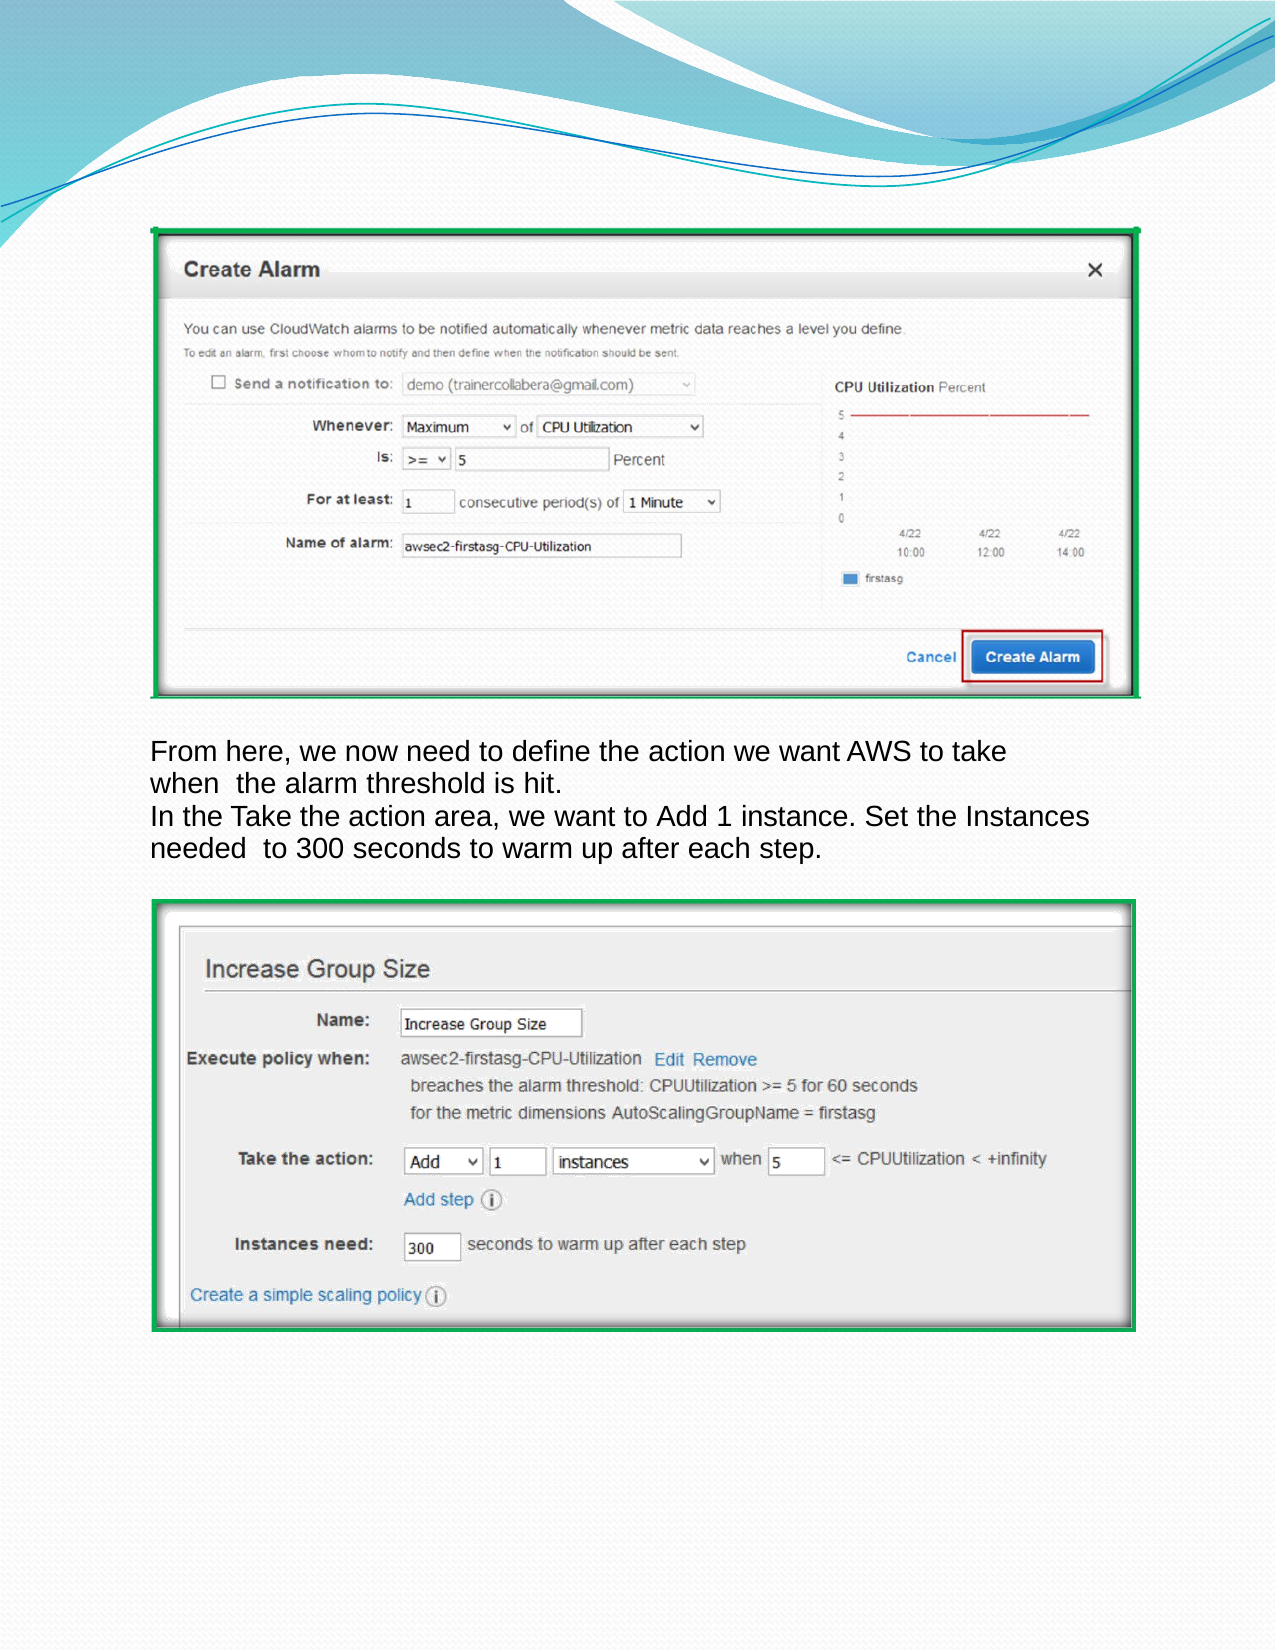

From here, we now need to define the action we want AWS to take when  the alarm threshold is hit.
In the Take the action area, we want to Add 1 instance. Set the Instances needed  to 300 seconds to warm up after each step.